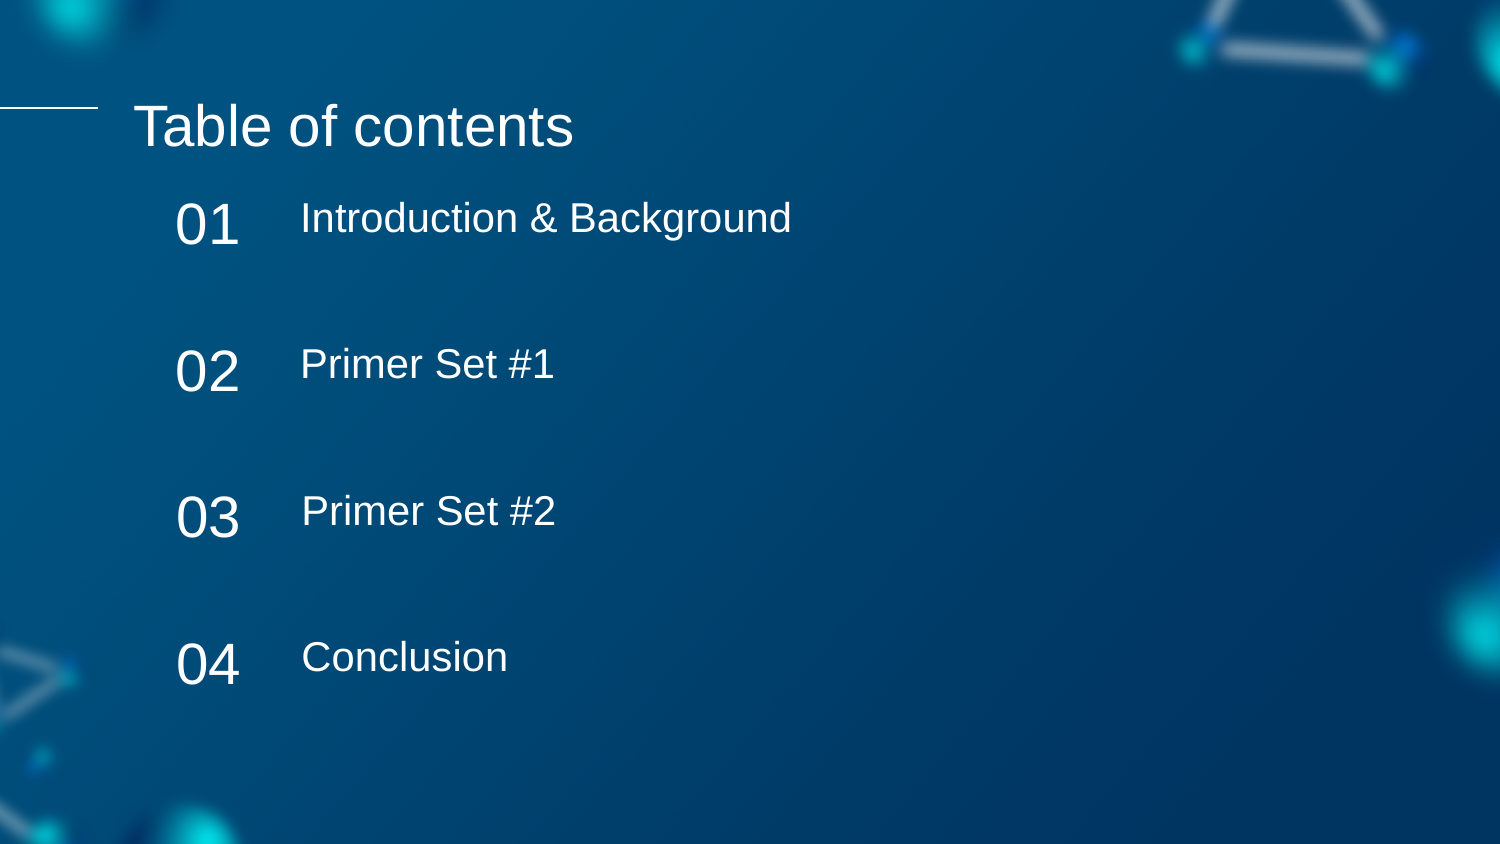

# Table of contents
01
Introduction & Background
02
Primer Set #1
03
Primer Set #2
04
Conclusion